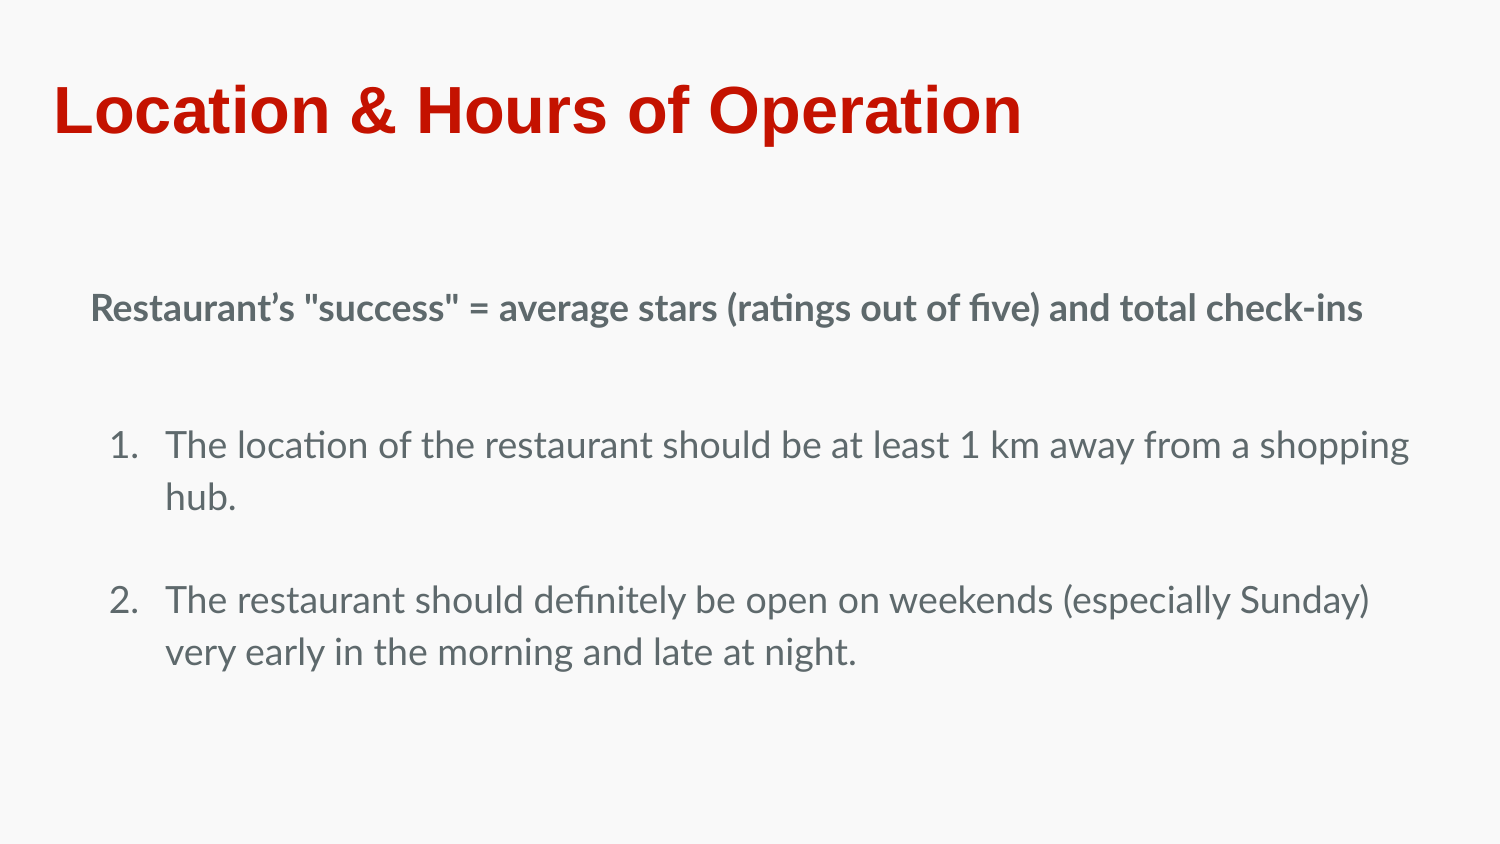

Location & Hours of Operation
Restaurant’s "success" = average stars (ratings out of five) and total check-ins

The location of the restaurant should be at least 1 km away from a shopping hub.
The restaurant should definitely be open on weekends (especially Sunday) very early in the morning and late at night.